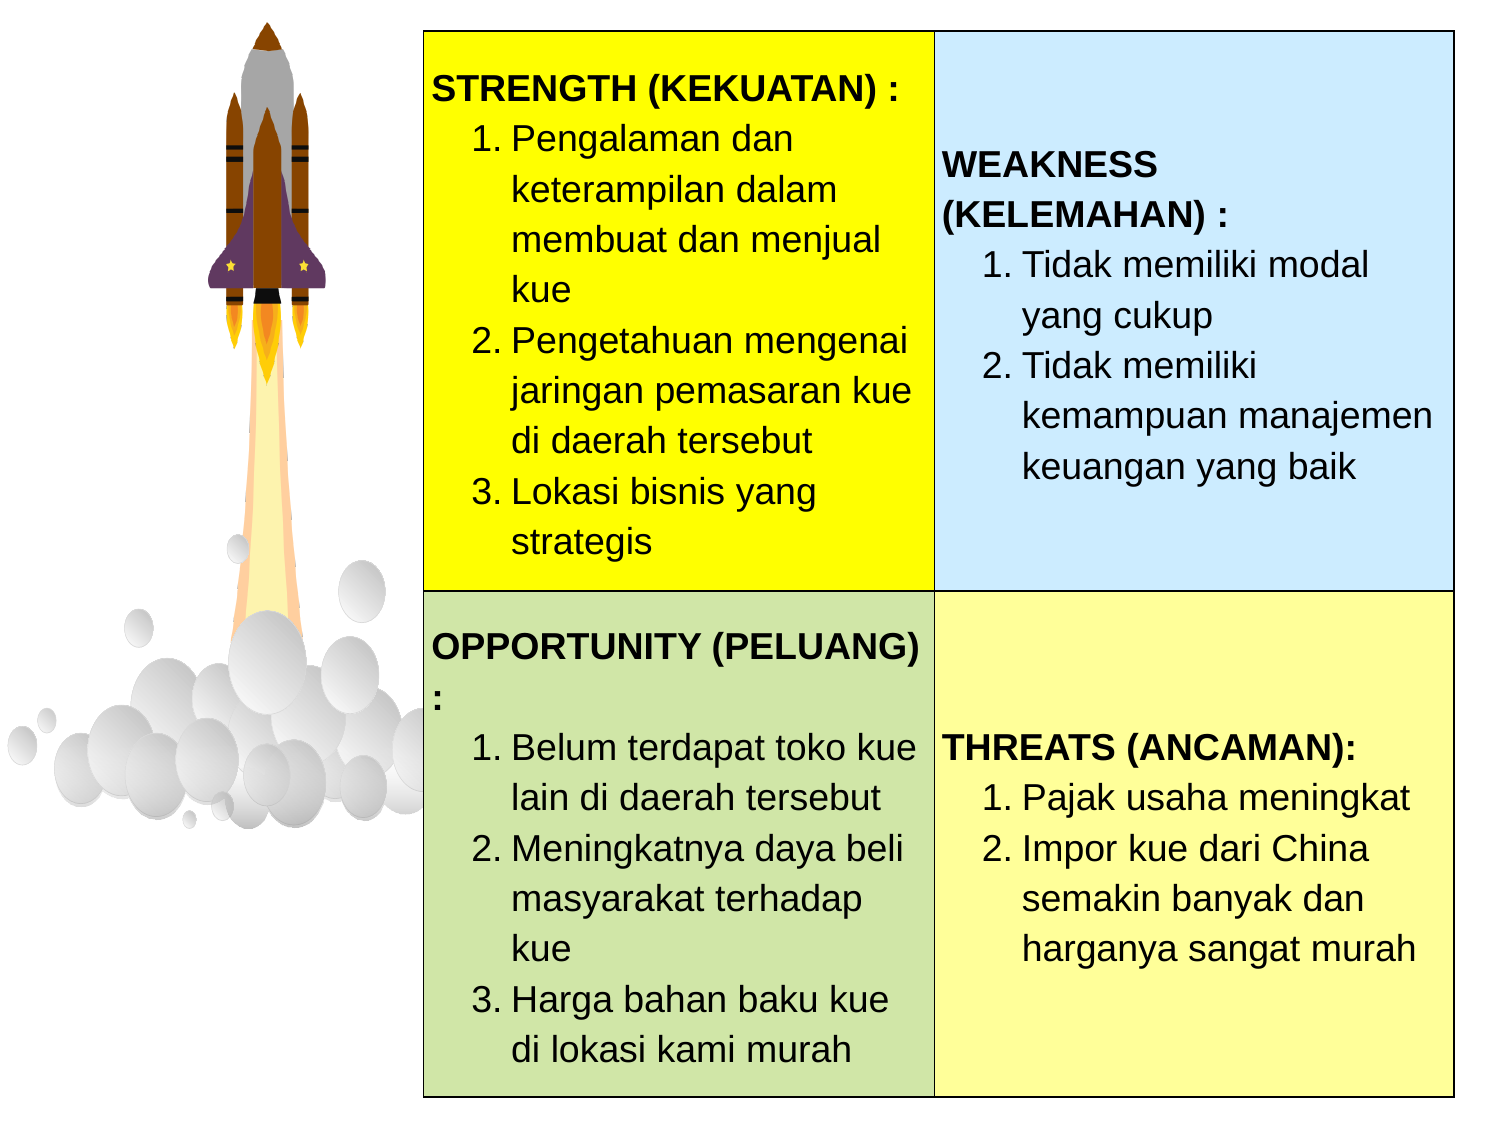

| STRENGTH (KEKUATAN) : Pengalaman dan keterampilan dalam membuat dan menjual kue Pengetahuan mengenai jaringan pemasaran kue di daerah tersebut Lokasi bisnis yang strategis | WEAKNESS (KELEMAHAN) : Tidak memiliki modal yang cukup Tidak memiliki kemampuan manajemen keuangan yang baik |
| --- | --- |
| OPPORTUNITY (PELUANG) : Belum terdapat toko kue lain di daerah tersebut Meningkatnya daya beli masyarakat terhadap kue Harga bahan baku kue di lokasi kami murah | THREATS (ANCAMAN): Pajak usaha meningkat Impor kue dari China semakin banyak dan harganya sangat murah |

Contoh Analisis SWOT
STAT